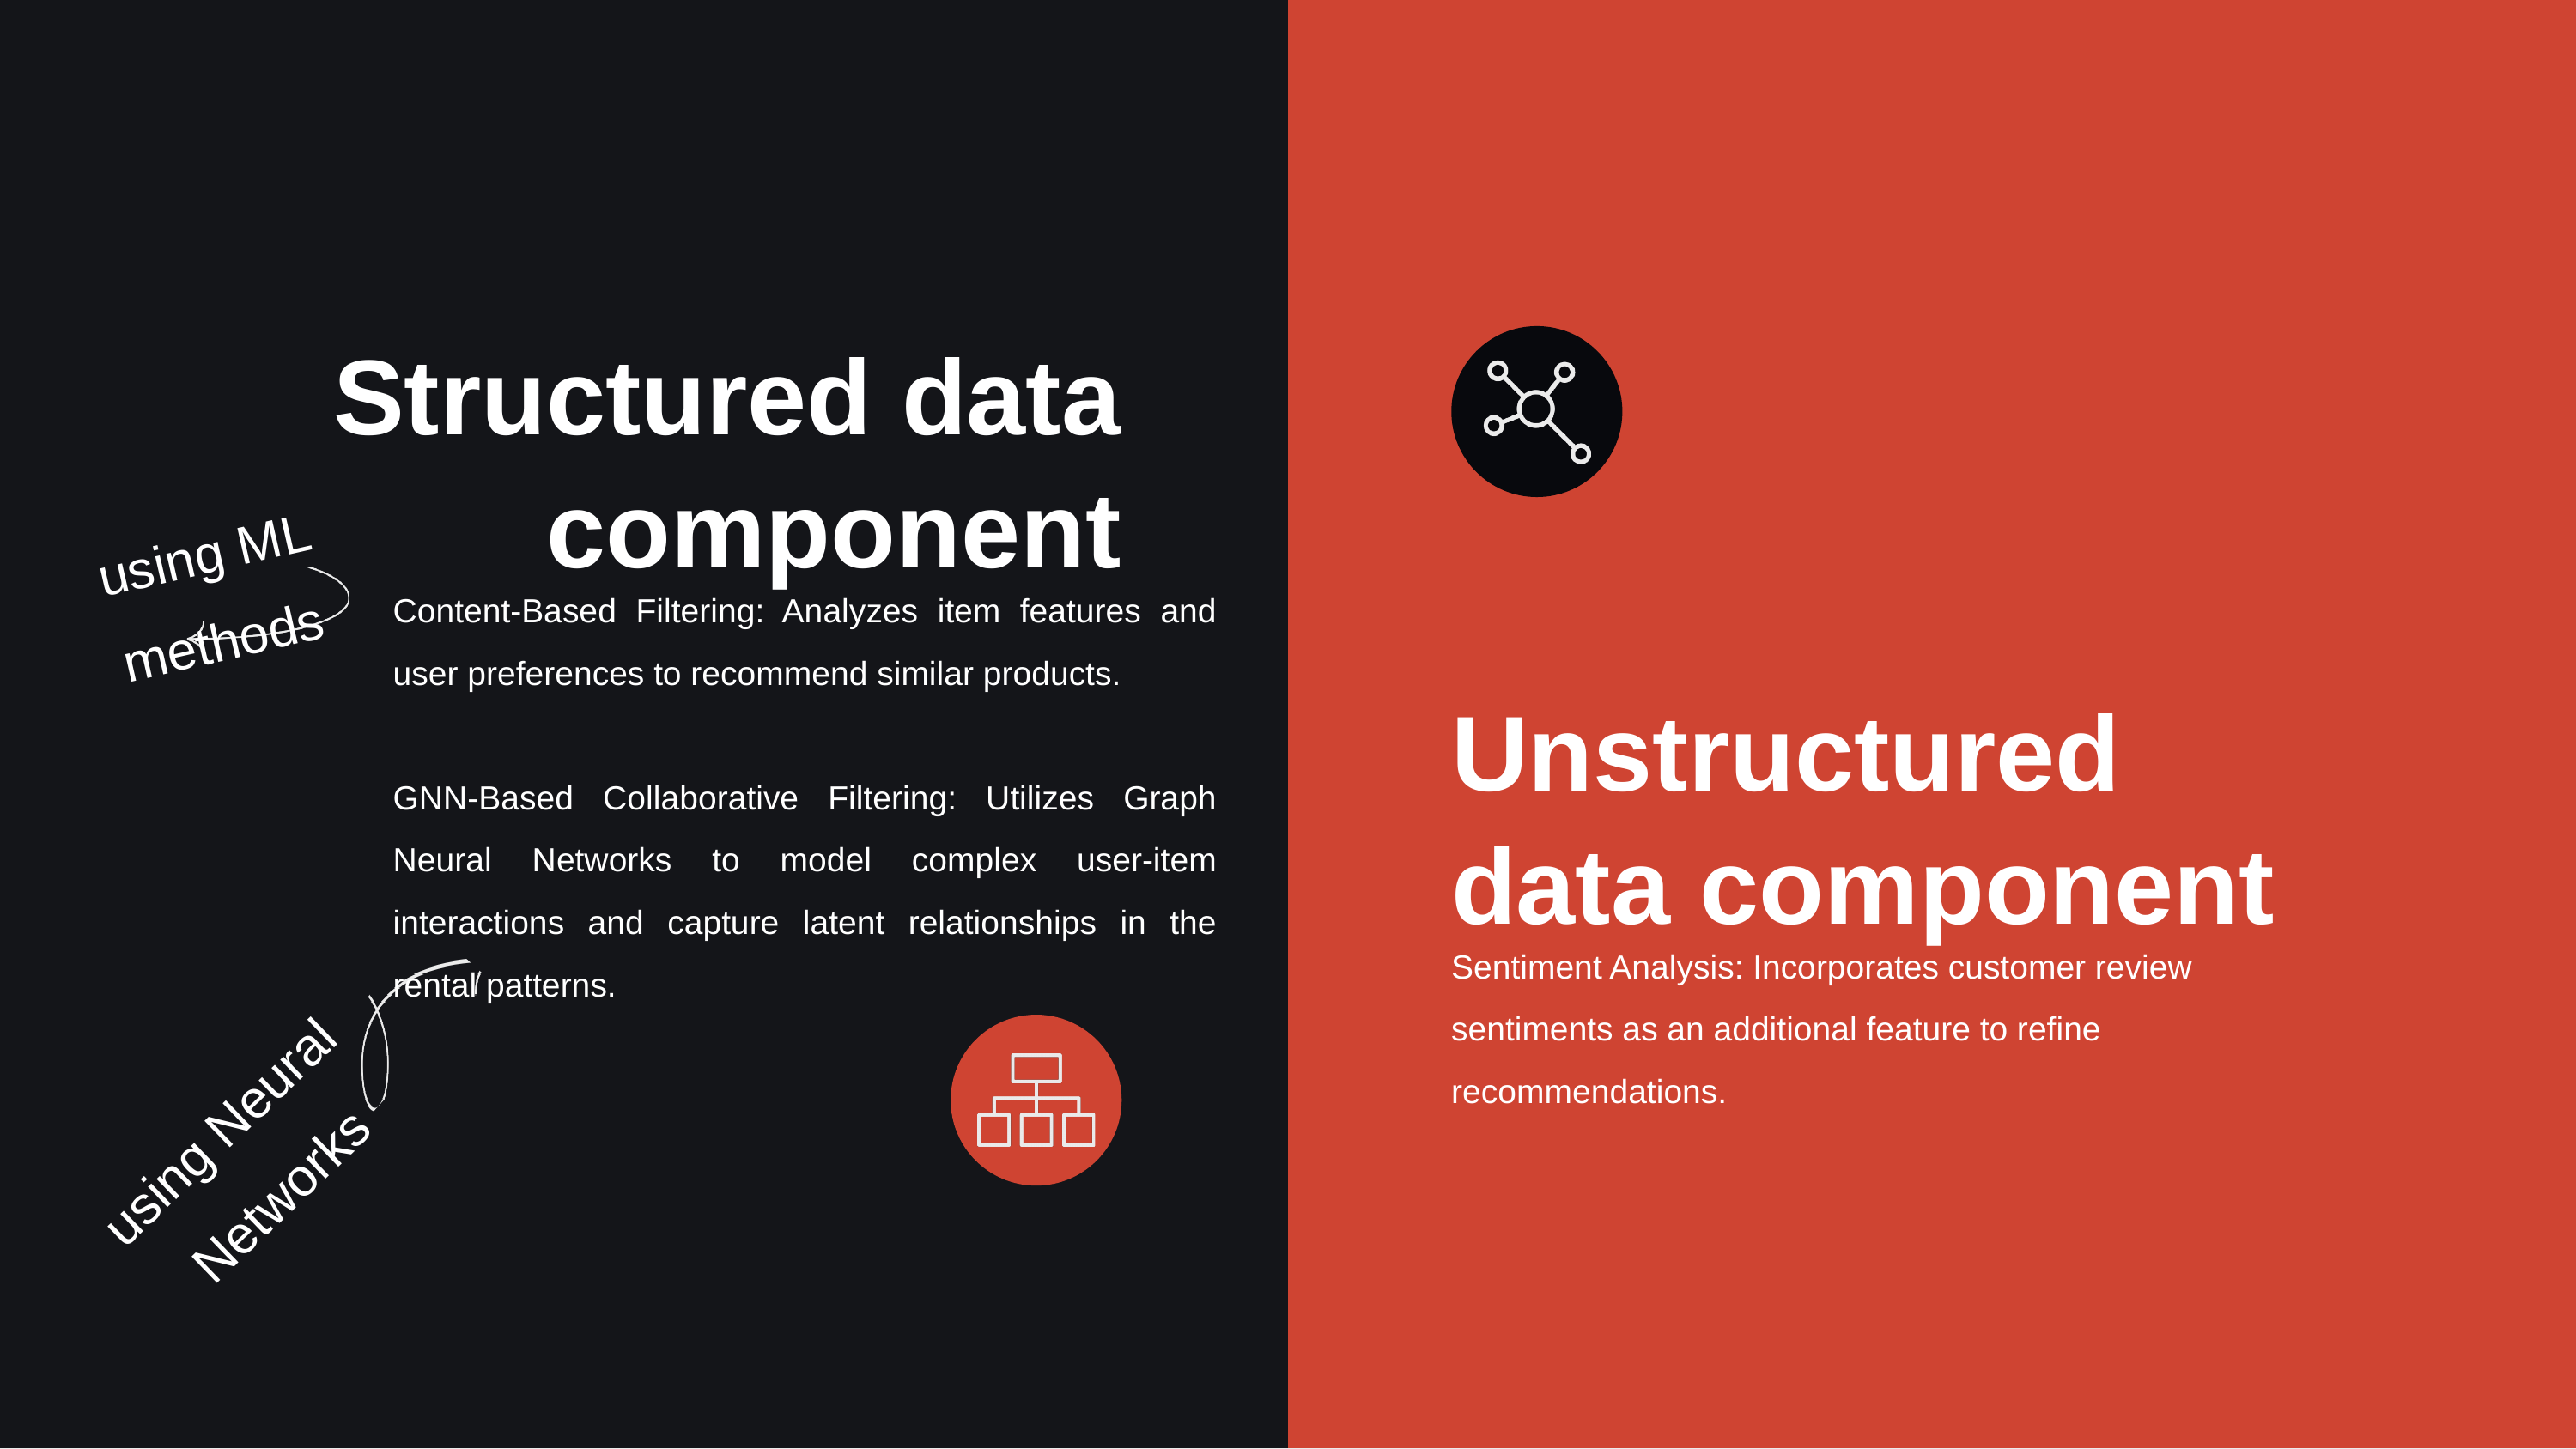

Structured data component

using ML methods

Content-Based Filtering: Analyzes item features and user preferences to recommend similar products.

GNN-Based Collaborative Filtering: Utilizes Graph Neural Networks to model complex user-item interactions and capture latent relationships in the rental patterns.
Unstructured data component
Sentiment Analysis: Incorporates customer review sentiments as an additional feature to refine recommendations.

using Neural Networks